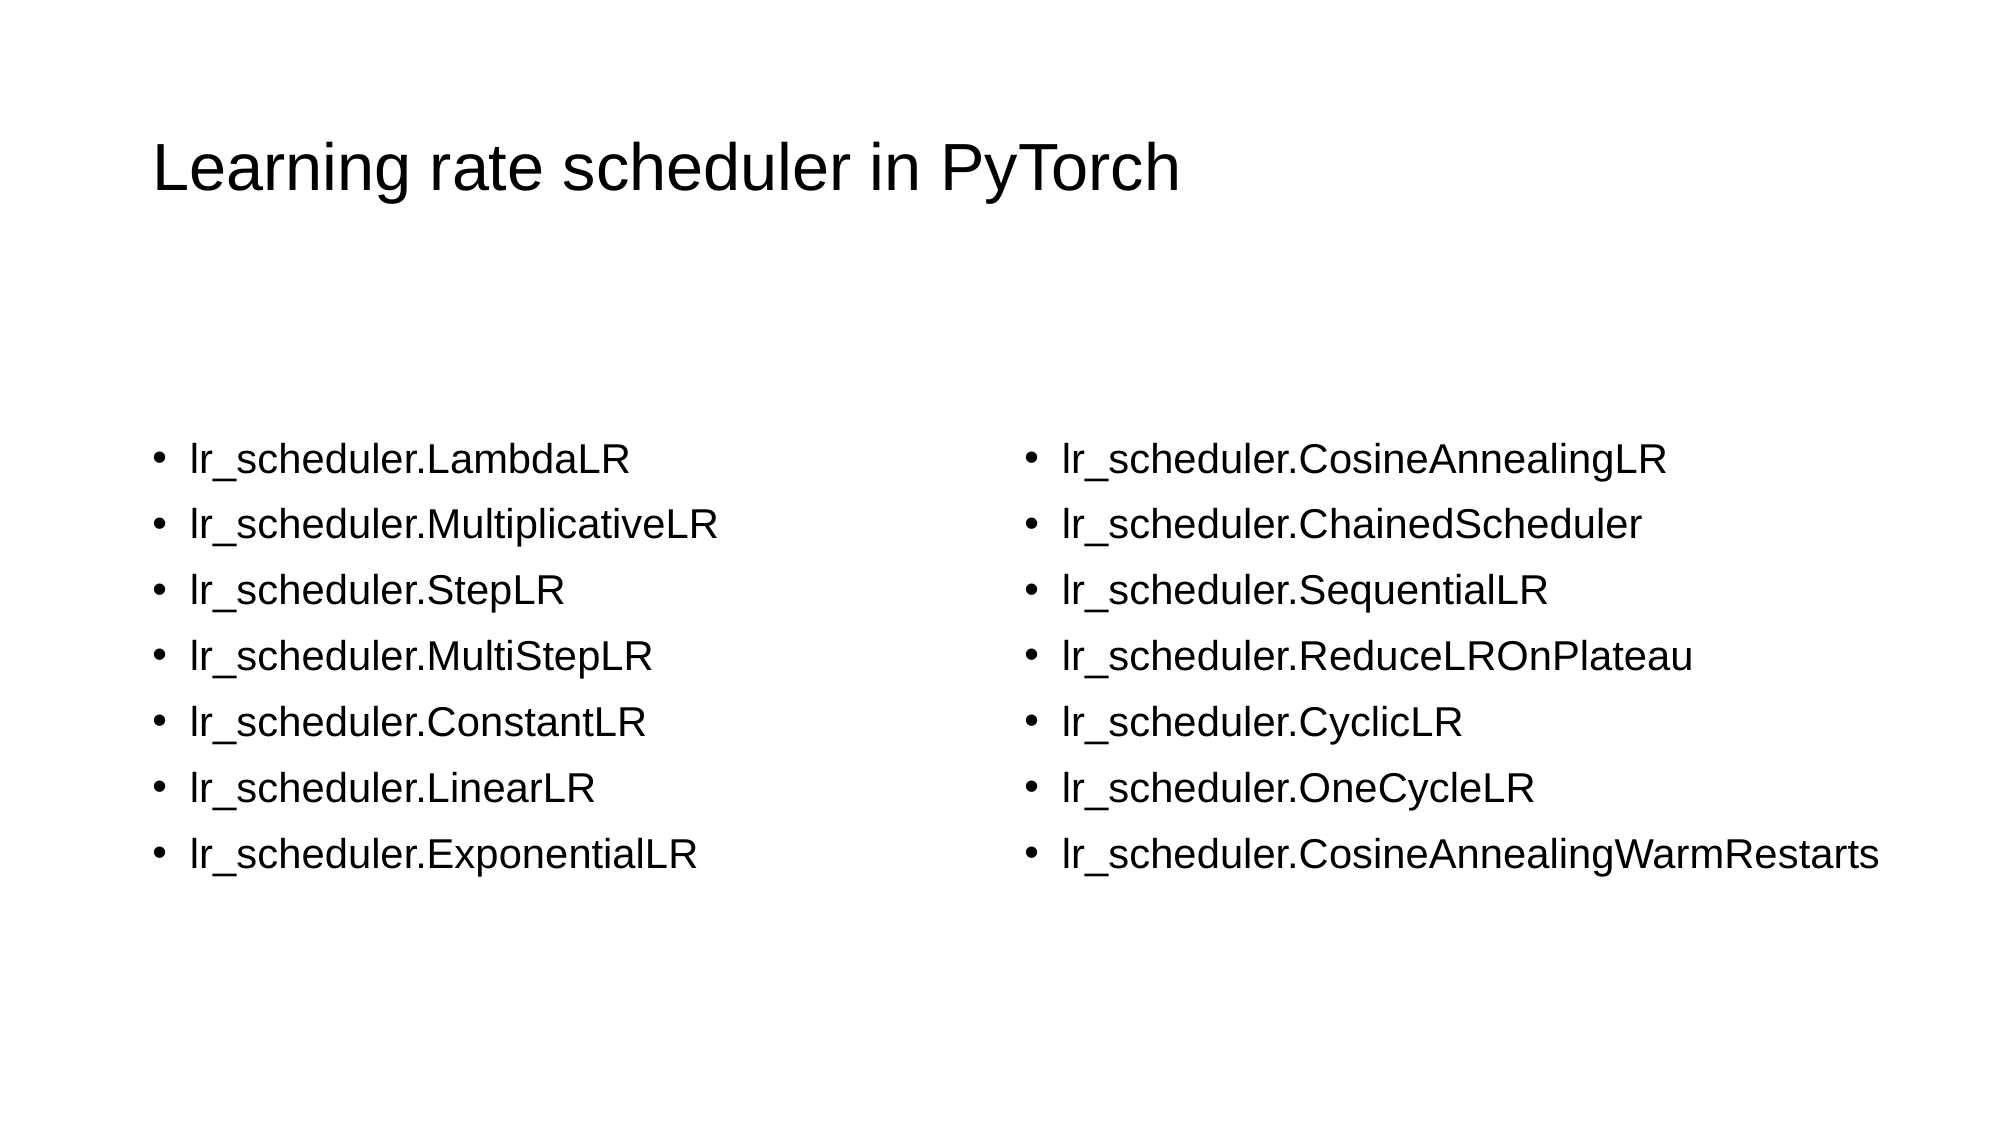

# Learning rate scheduler in PyTorch
lr_scheduler.LambdaLR
lr_scheduler.MultiplicativeLR
lr_scheduler.StepLR
lr_scheduler.MultiStepLR
lr_scheduler.ConstantLR
lr_scheduler.LinearLR
lr_scheduler.ExponentialLR
lr_scheduler.CosineAnnealingLR
lr_scheduler.ChainedScheduler
lr_scheduler.SequentialLR
lr_scheduler.ReduceLROnPlateau
lr_scheduler.CyclicLR
lr_scheduler.OneCycleLR
lr_scheduler.CosineAnnealingWarmRestarts